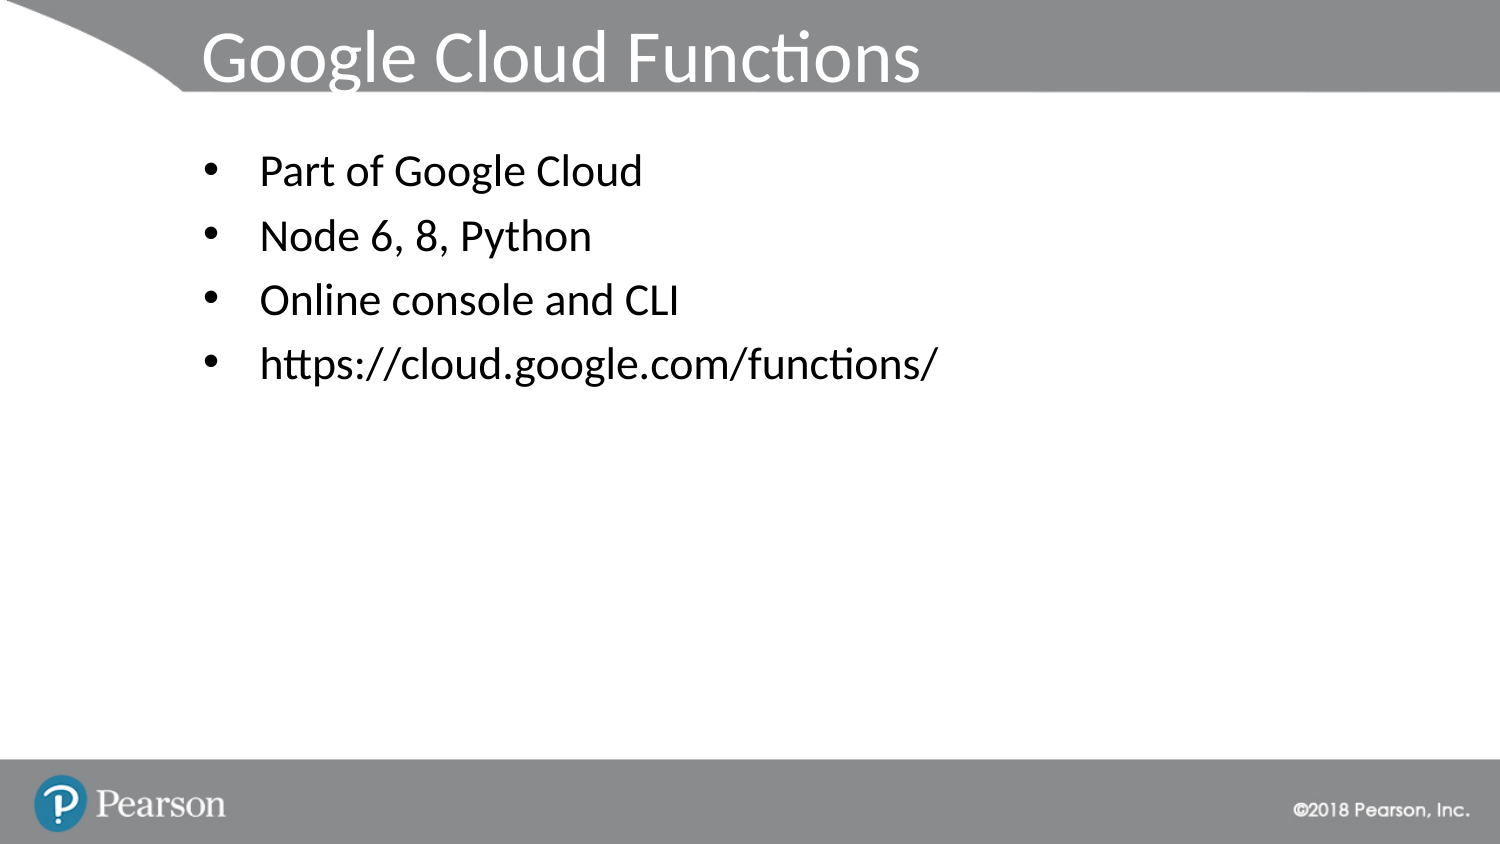

# Google Cloud Functions
Part of Google Cloud
Node 6, 8, Python
Online console and CLI
https://cloud.google.com/functions/